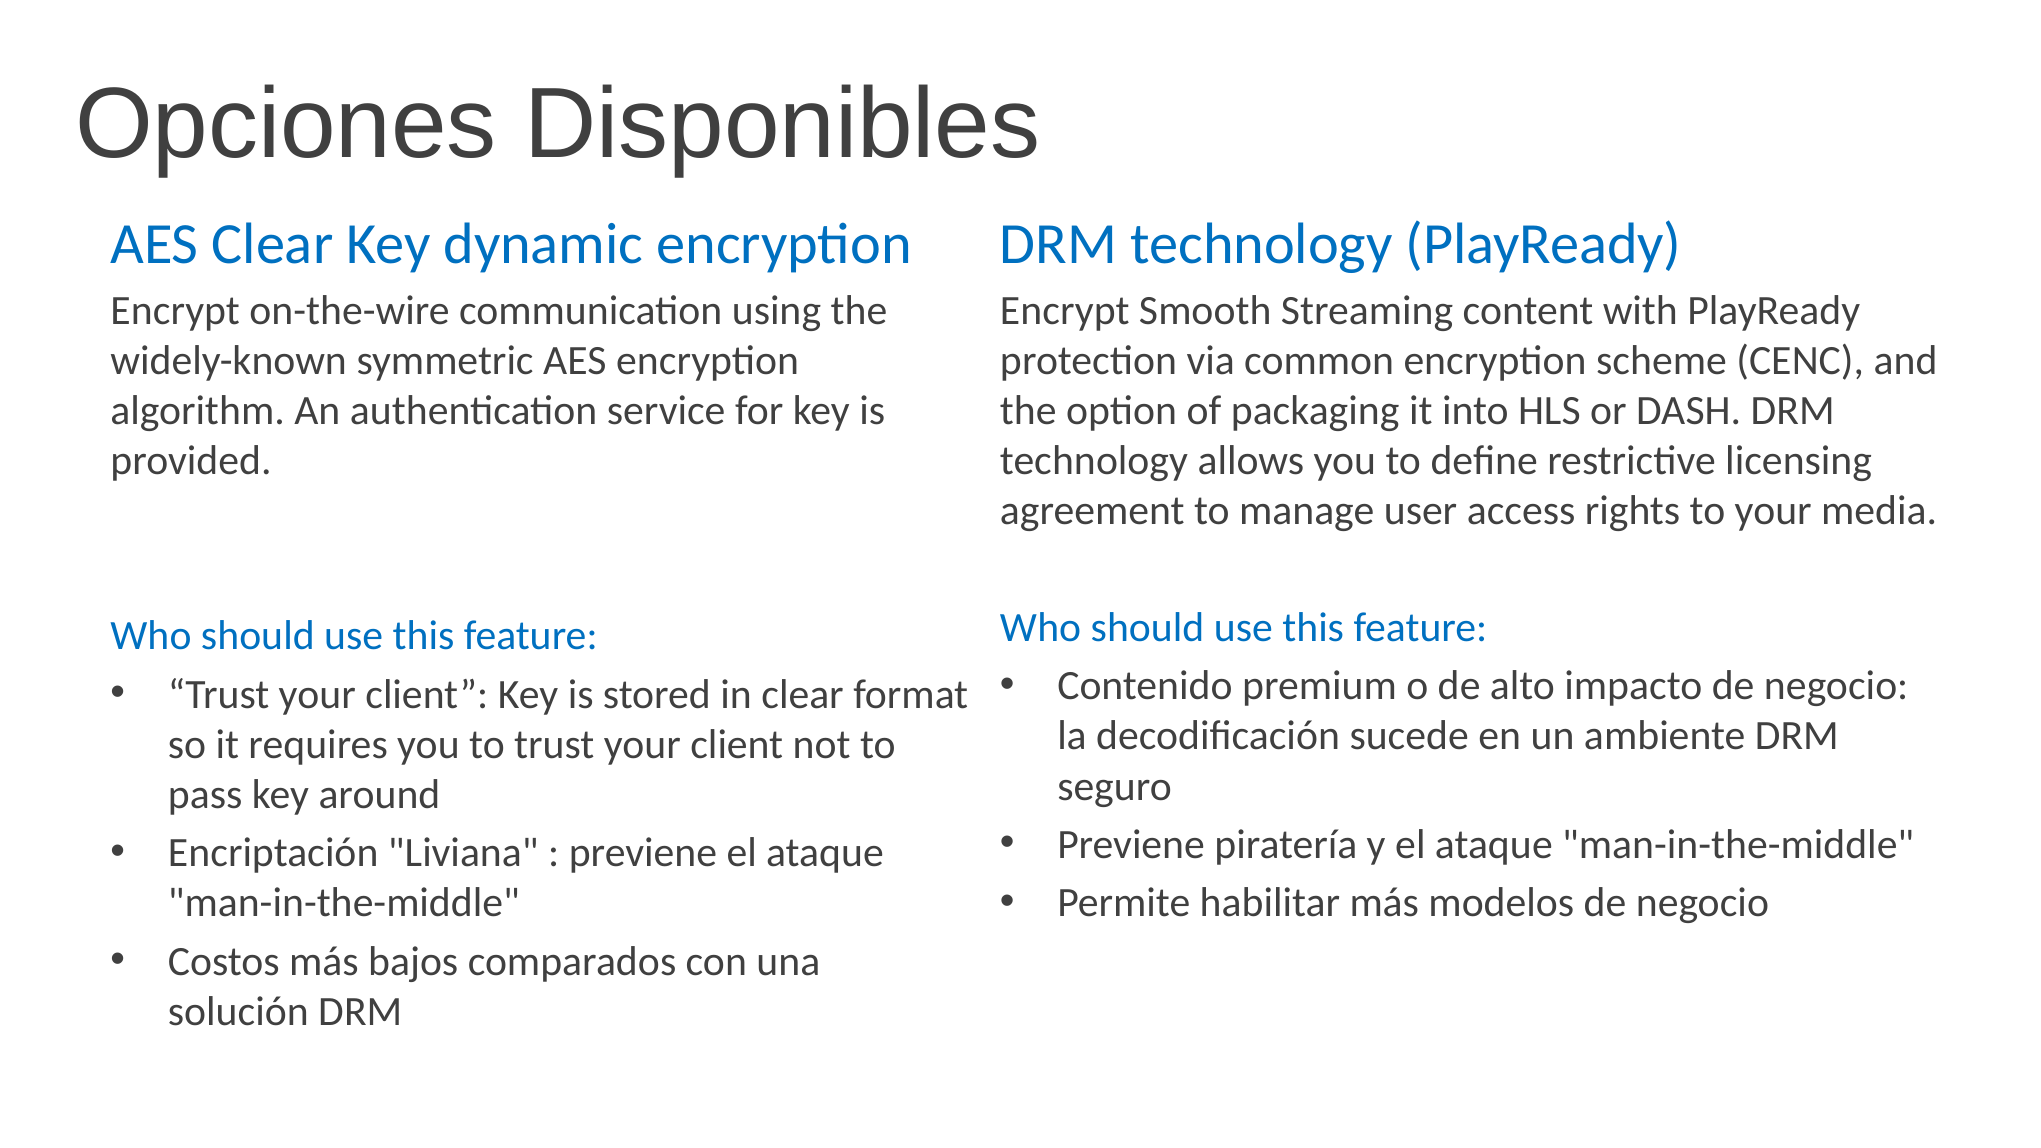

Opciones Disponibles
AES Clear Key dynamic encryption
Encrypt on-the-wire communication using the widely-known symmetric AES encryption algorithm. An authentication service for key is provided.

Who should use this feature:
“Trust your client”: Key is stored in clear format so it requires you to trust your client not to pass key around
Encriptación "Liviana" : previene el ataque "man-in-the-middle"
Costos más bajos comparados con una solución DRM

DRM technology (PlayReady)
Encrypt Smooth Streaming content with PlayReady protection via common encryption scheme (CENC), and the option of packaging it into HLS or DASH. DRM technology allows you to define restrictive licensing agreement to manage user access rights to your media.

Who should use this feature:
Contenido premium o de alto impacto de negocio: la decodificación sucede en un ambiente DRM seguro
Previene piratería y el ataque "man-in-the-middle"
Permite habilitar más modelos de negocio